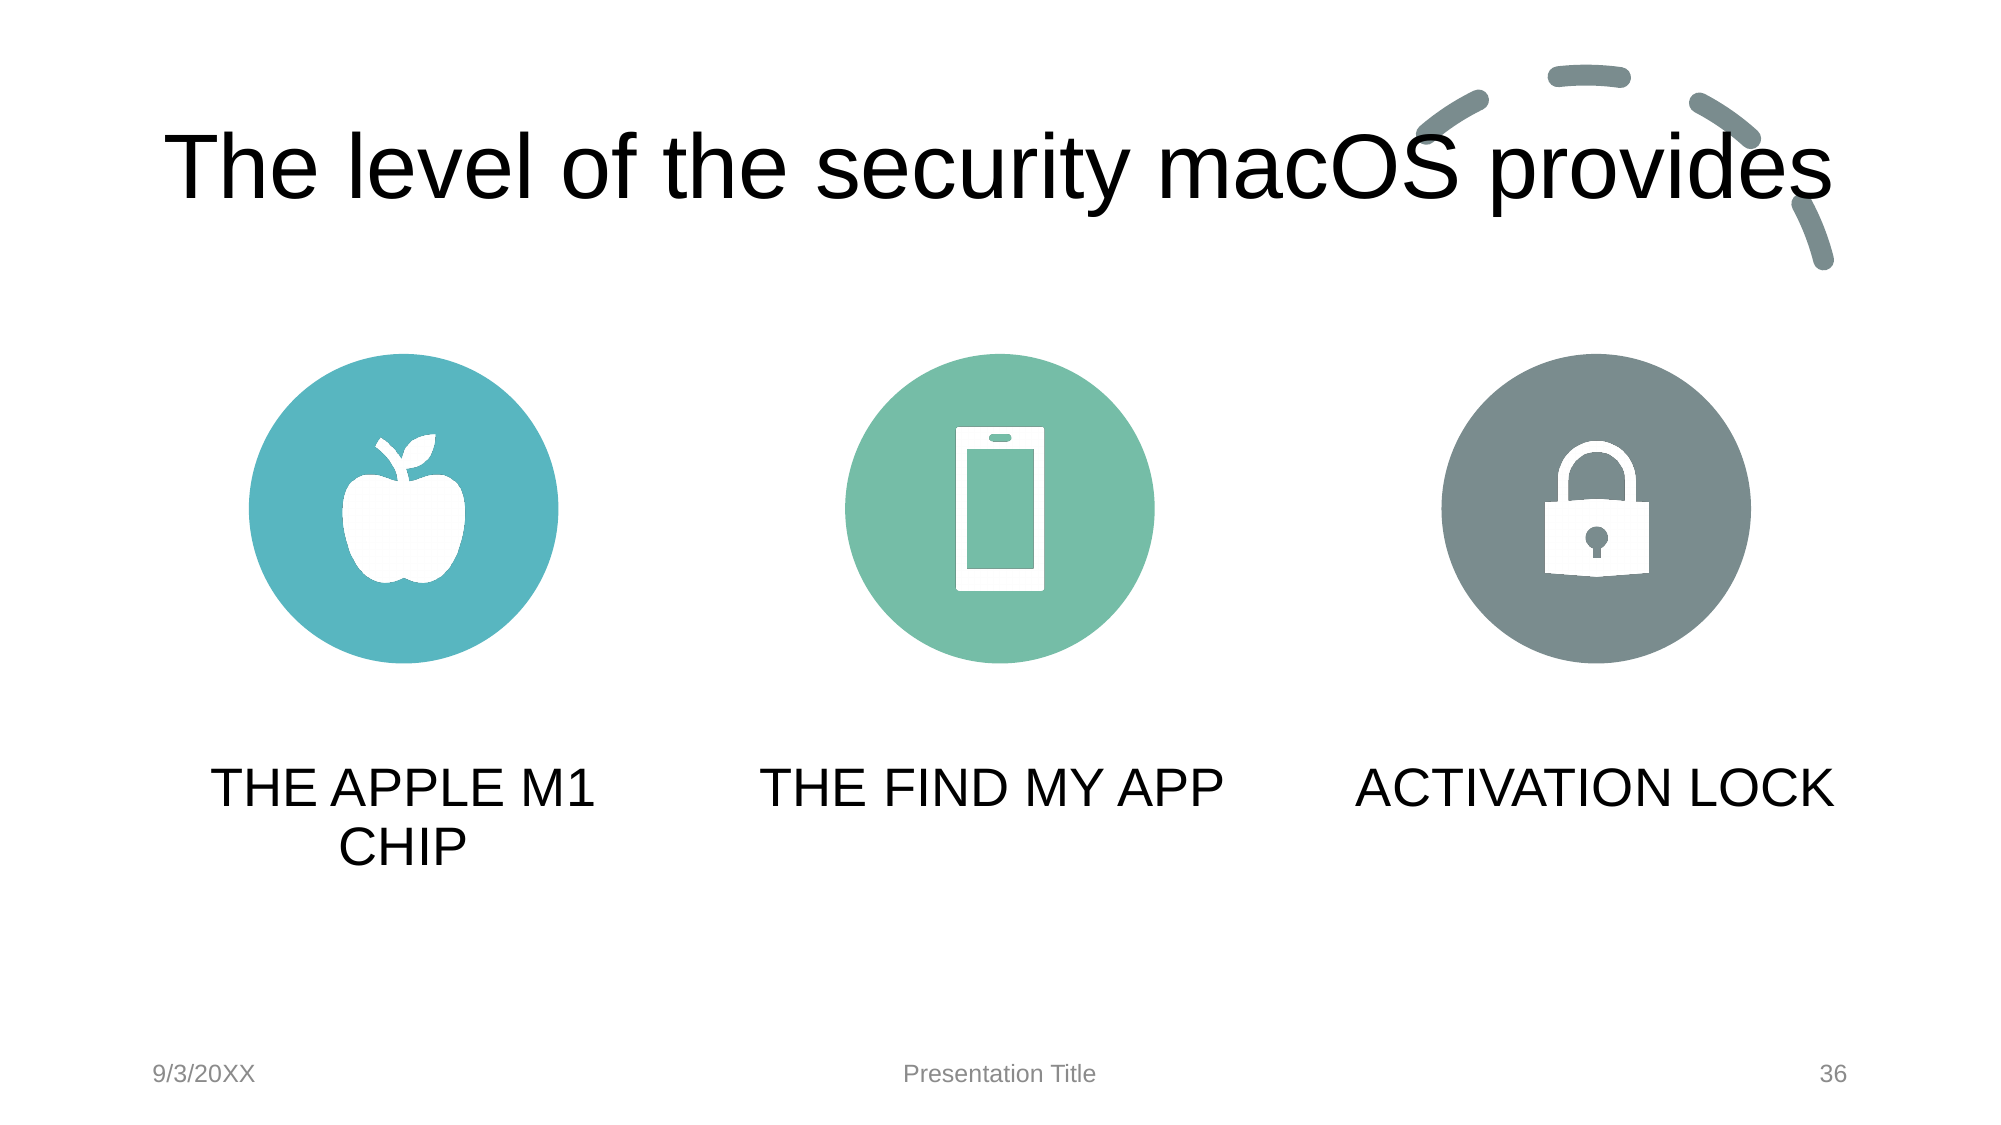

# The level of the security macOS provides

The Apple M1 chip
The Find My app
Activation Lock
9/3/20XX
Presentation Title
36